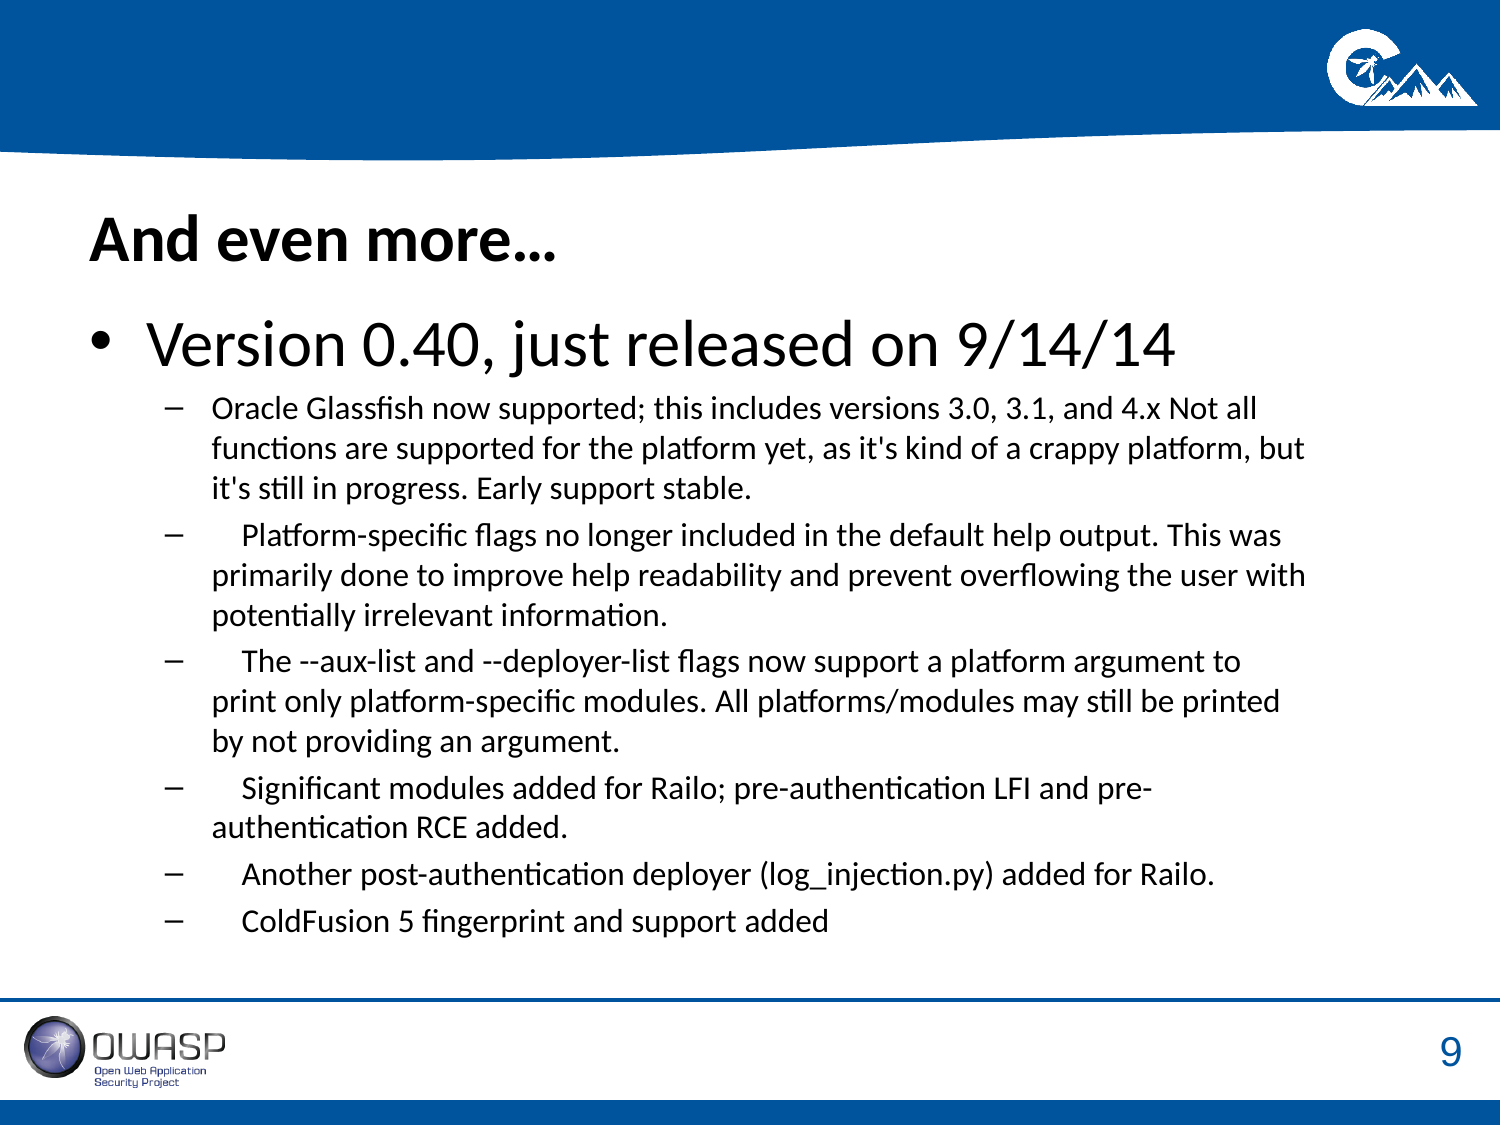

#
And even more…
Version 0.40, just released on 9/14/14
Oracle Glassfish now supported; this includes versions 3.0, 3.1, and 4.x Not all functions are supported for the platform yet, as it's kind of a crappy platform, but it's still in progress. Early support stable.
    Platform-specific flags no longer included in the default help output. This was primarily done to improve help readability and prevent overflowing the user with potentially irrelevant information.
    The --aux-list and --deployer-list flags now support a platform argument to print only platform-specific modules. All platforms/modules may still be printed by not providing an argument.
    Significant modules added for Railo; pre-authentication LFI and pre-authentication RCE added.
    Another post-authentication deployer (log_injection.py) added for Railo.
    ColdFusion 5 fingerprint and support added